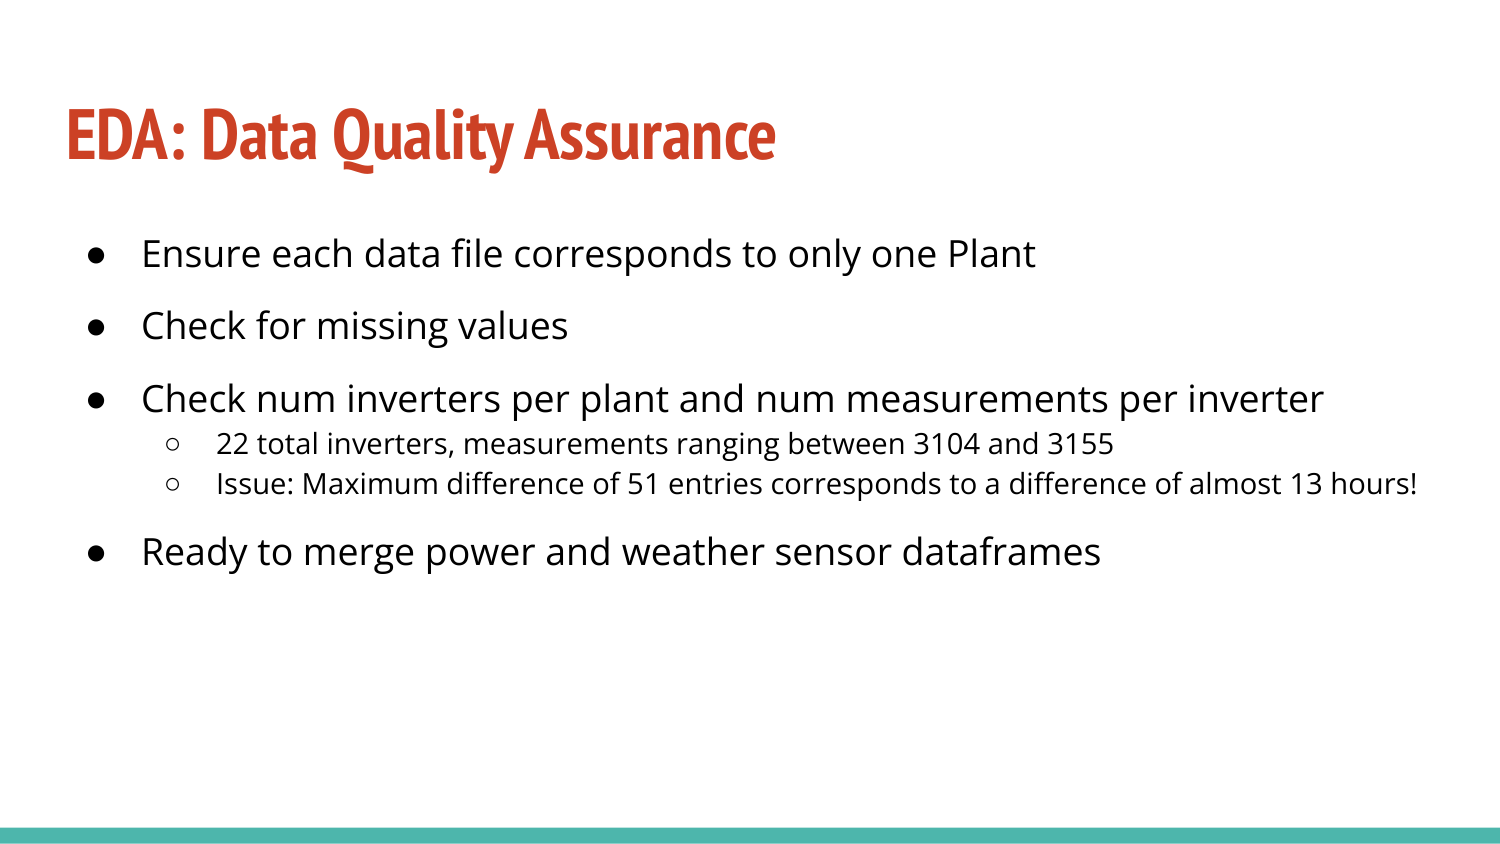

# EDA: Data Quality Assurance
Ensure each data file corresponds to only one Plant
Check for missing values
Check num inverters per plant and num measurements per inverter
22 total inverters, measurements ranging between 3104 and 3155
Issue: Maximum difference of 51 entries corresponds to a difference of almost 13 hours!
Ready to merge power and weather sensor dataframes